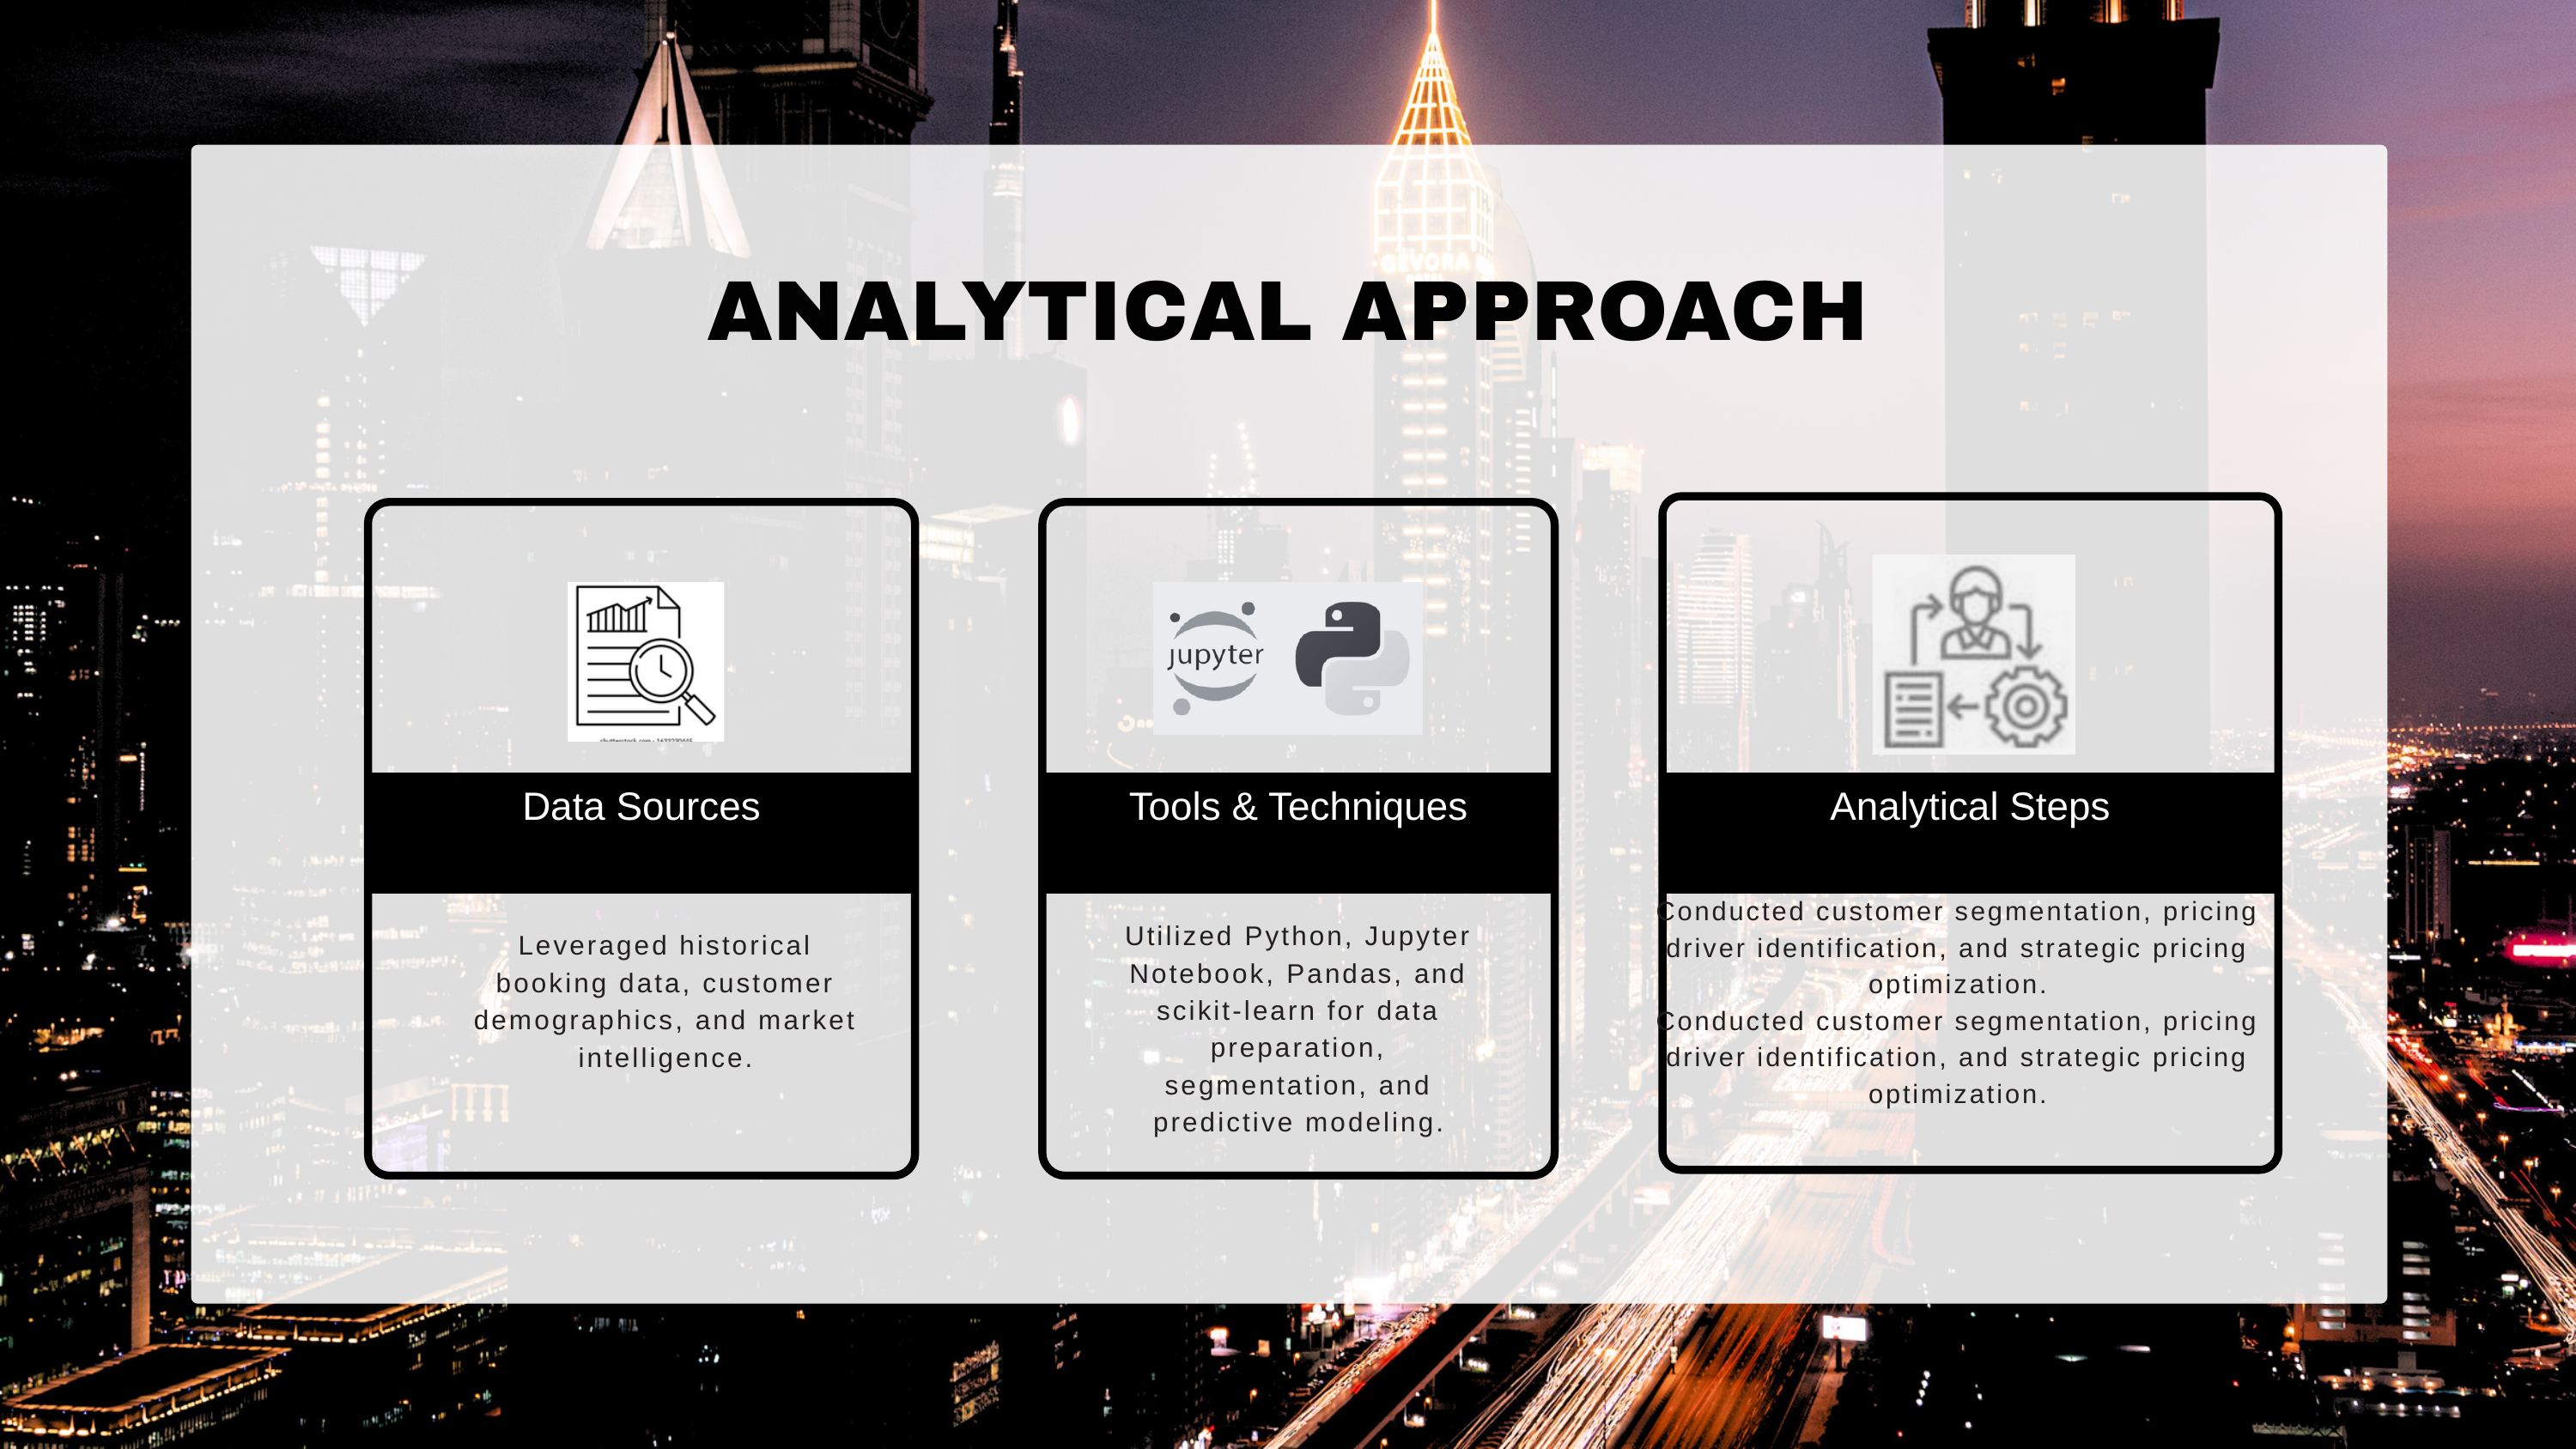

ANALYTICAL APPROACH

Data Sources

Tools & Techniques

Analytical Steps

Conducted customer segmentation, pricing driver identification, and strategic pricing optimization.
Conducted customer segmentation, pricing driver identification, and strategic pricing optimization.

Utilized Python, Jupyter Notebook, Pandas, and scikit-learn for data preparation, segmentation, and predictive modeling.

Leveraged historical booking data, customer demographics, and market intelligence.